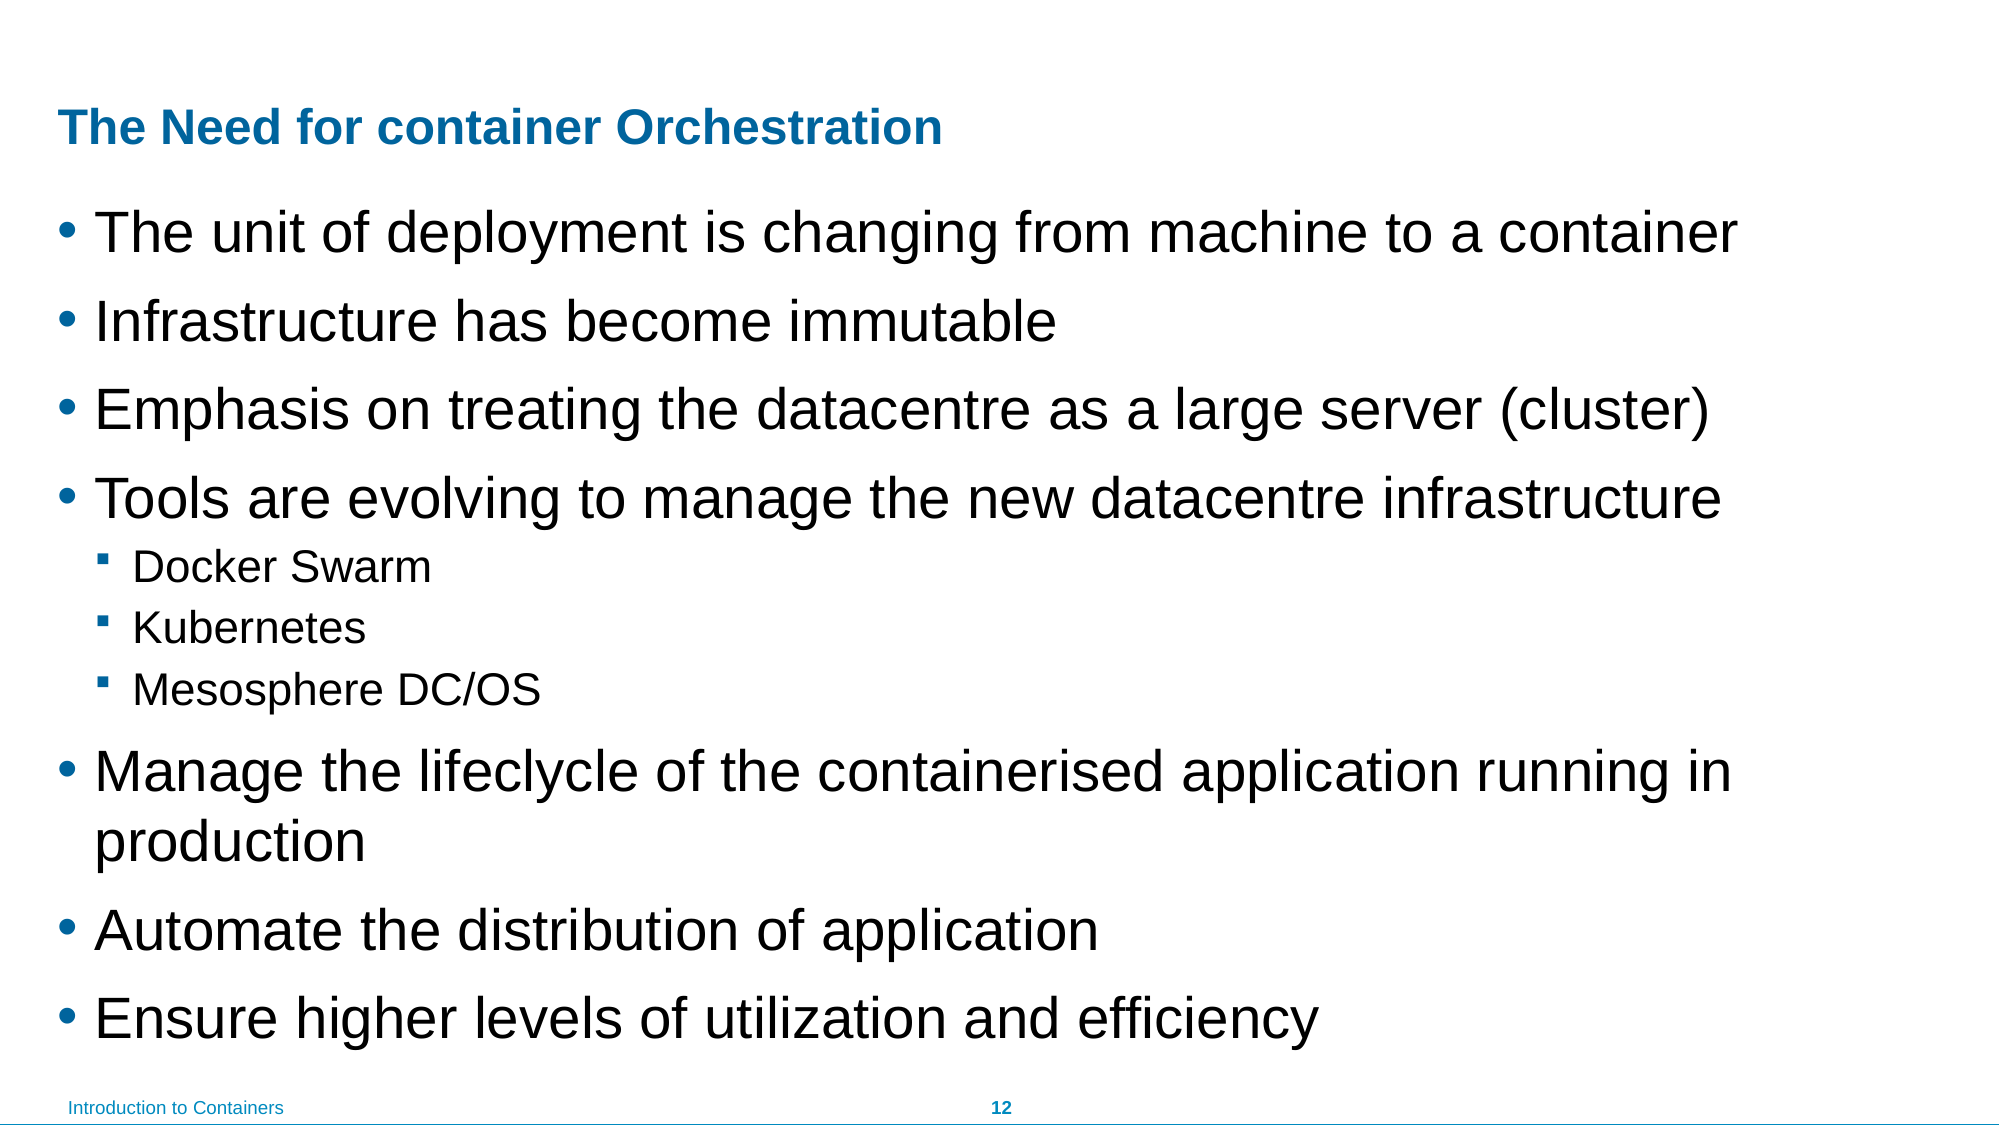

# The Need for container Orchestration
The unit of deployment is changing from machine to a container
Infrastructure has become immutable
Emphasis on treating the datacentre as a large server (cluster)
Tools are evolving to manage the new datacentre infrastructure
Docker Swarm
Kubernetes
Mesosphere DC/OS
Manage the lifeclycle of the containerised application running in production
Automate the distribution of application
Ensure higher levels of utilization and efficiency
12